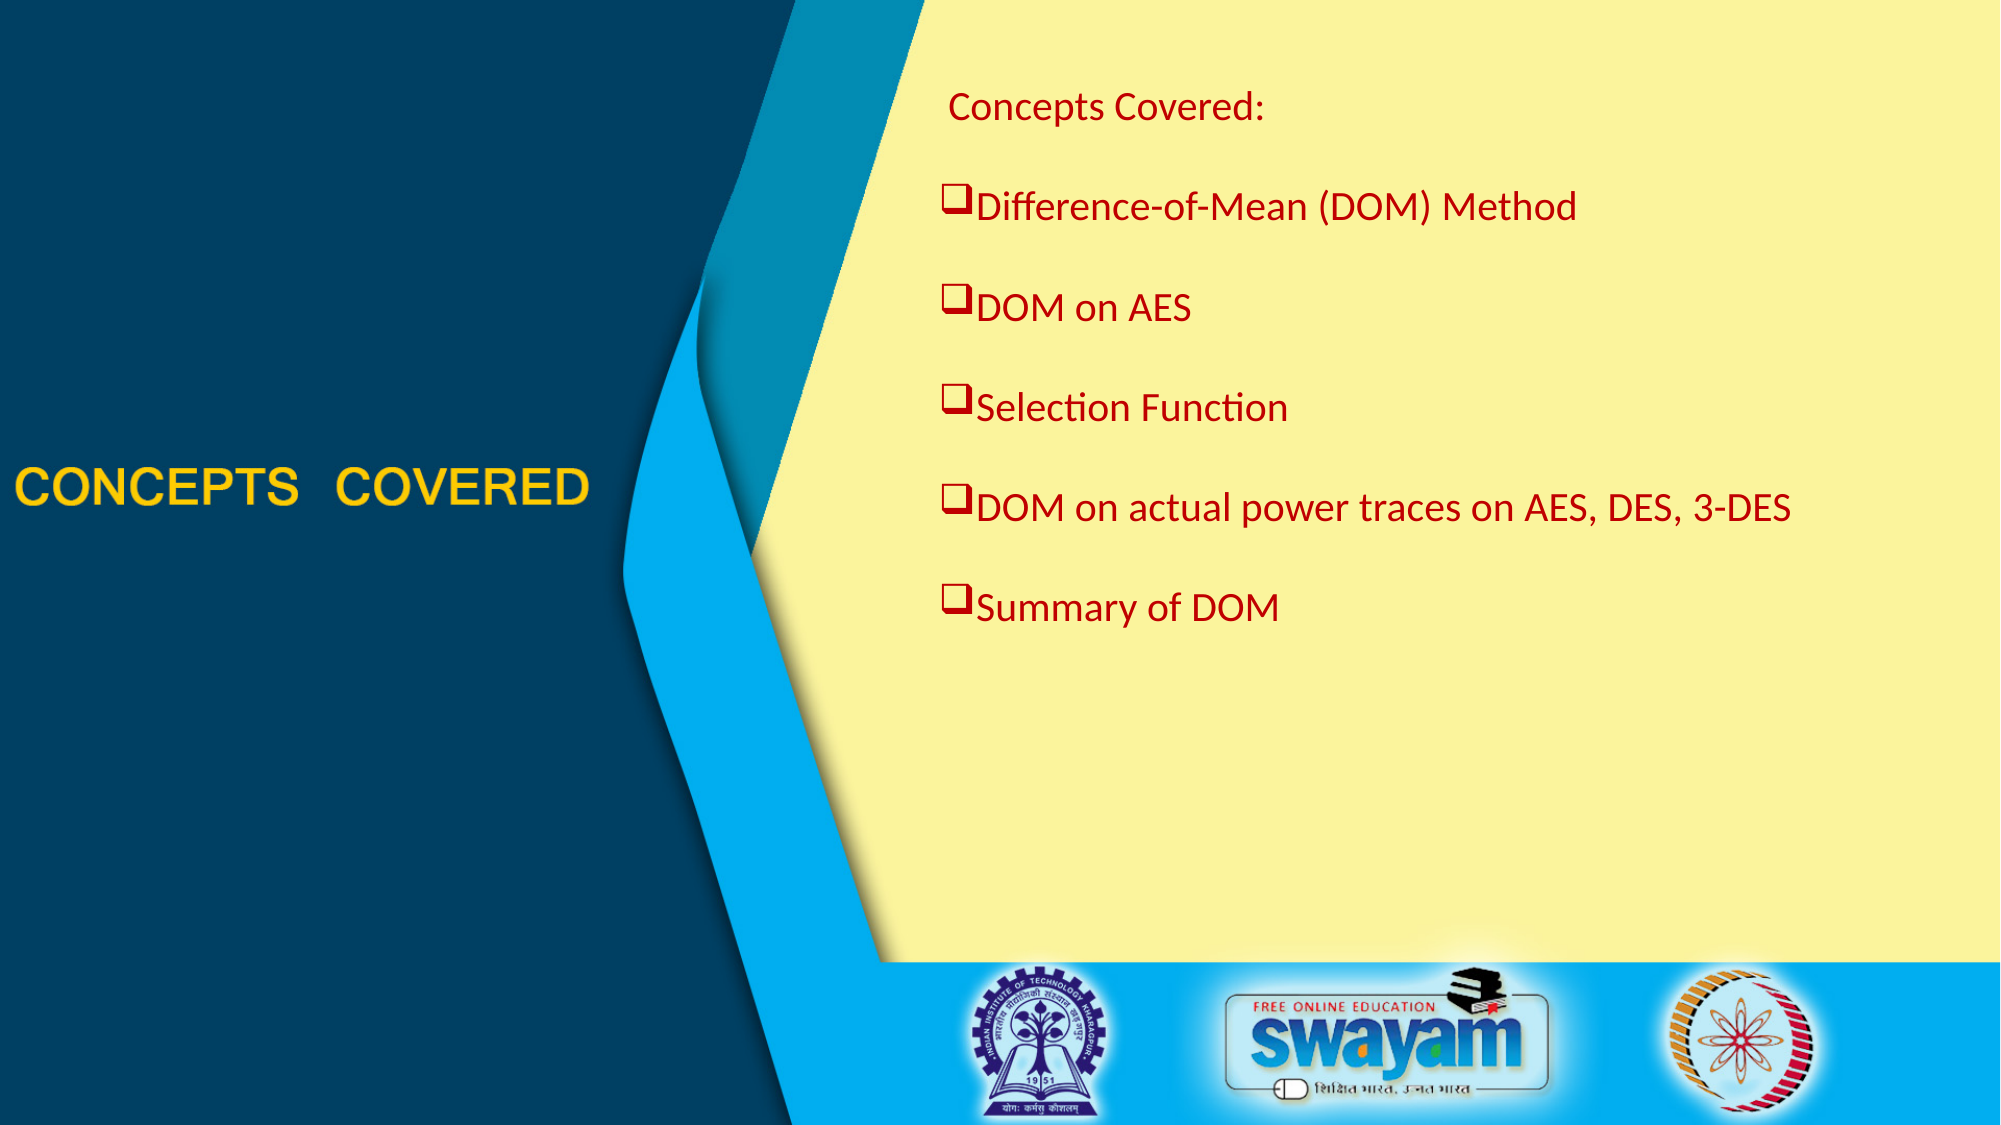

Concepts Covered:
Difference-of-Mean (DOM) Method
DOM on AES
Selection Function
DOM on actual power traces on AES, DES, 3-DES
Summary of DOM